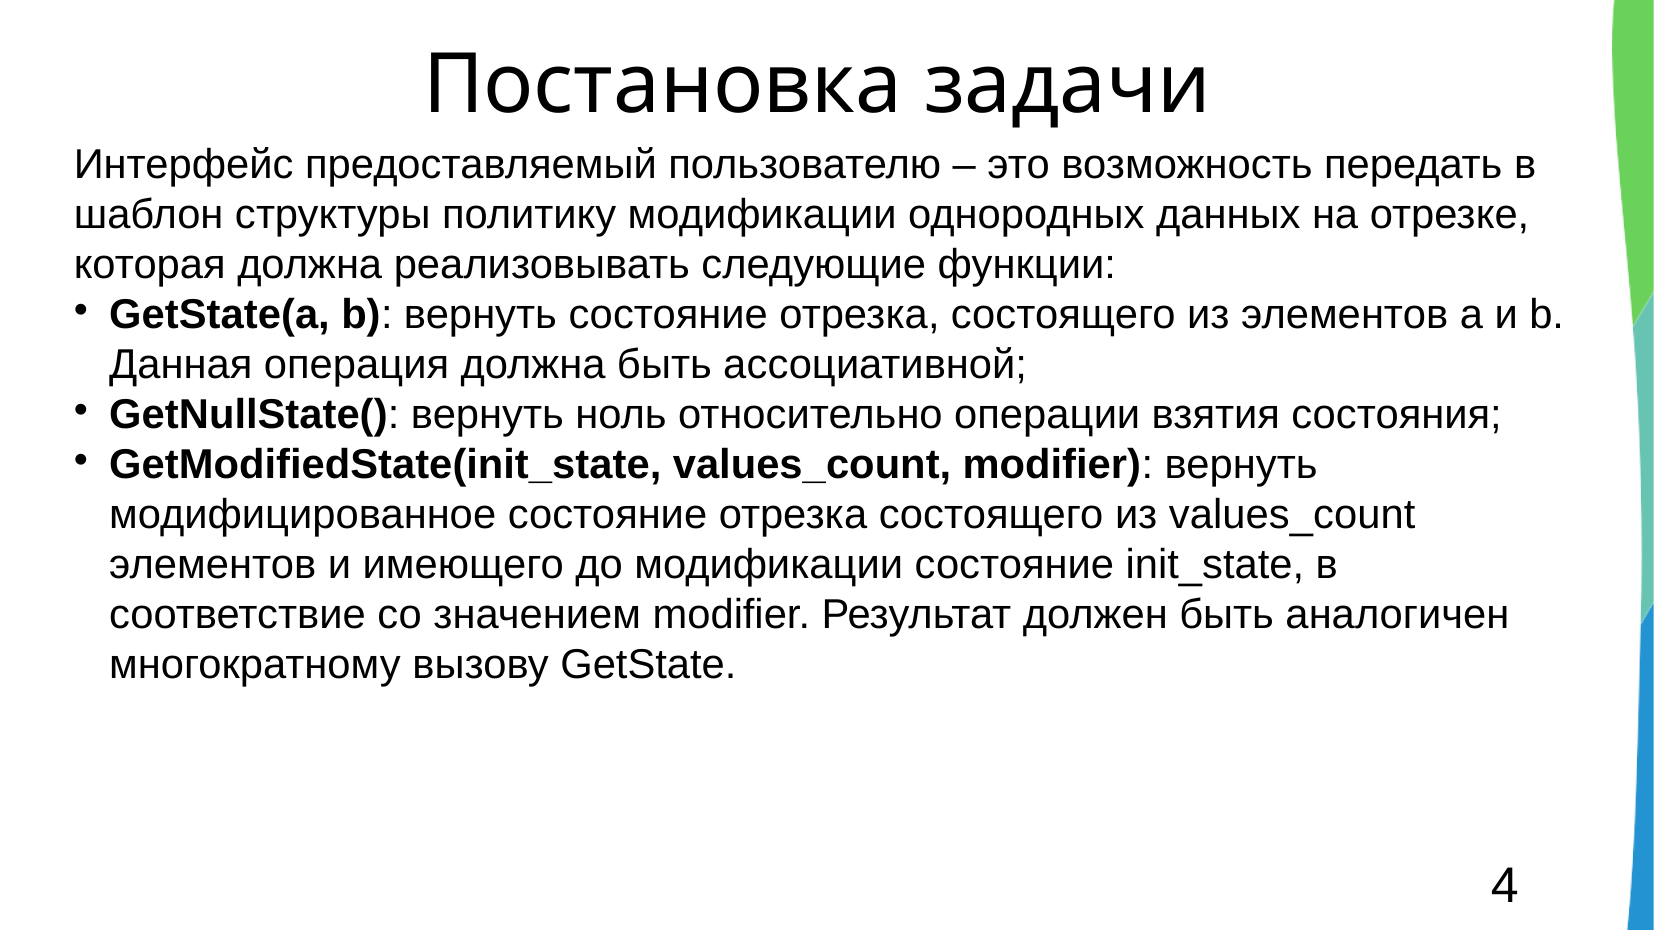

# Постановка задачи
Интерфейс предоставляемый пользователю – это возможность передать в шаблон структуры политику модификации однородных данных на отрезке, которая должна реализовывать следующие функции:
GetState(a, b): вернуть состояние отрезка, состоящего из элементов a и b. Данная операция должна быть ассоциативной;
GetNullState(): вернуть ноль относительно операции взятия состояния;
GetModifiedState(init_state, values_count, modifier): вернуть модифицированное состояние отрезка состоящего из values_count элементов и имеющего до модификации состояние init_state, в соответствие со значением modifier. Результат должен быть аналогичен многократному вызову GetState.
4